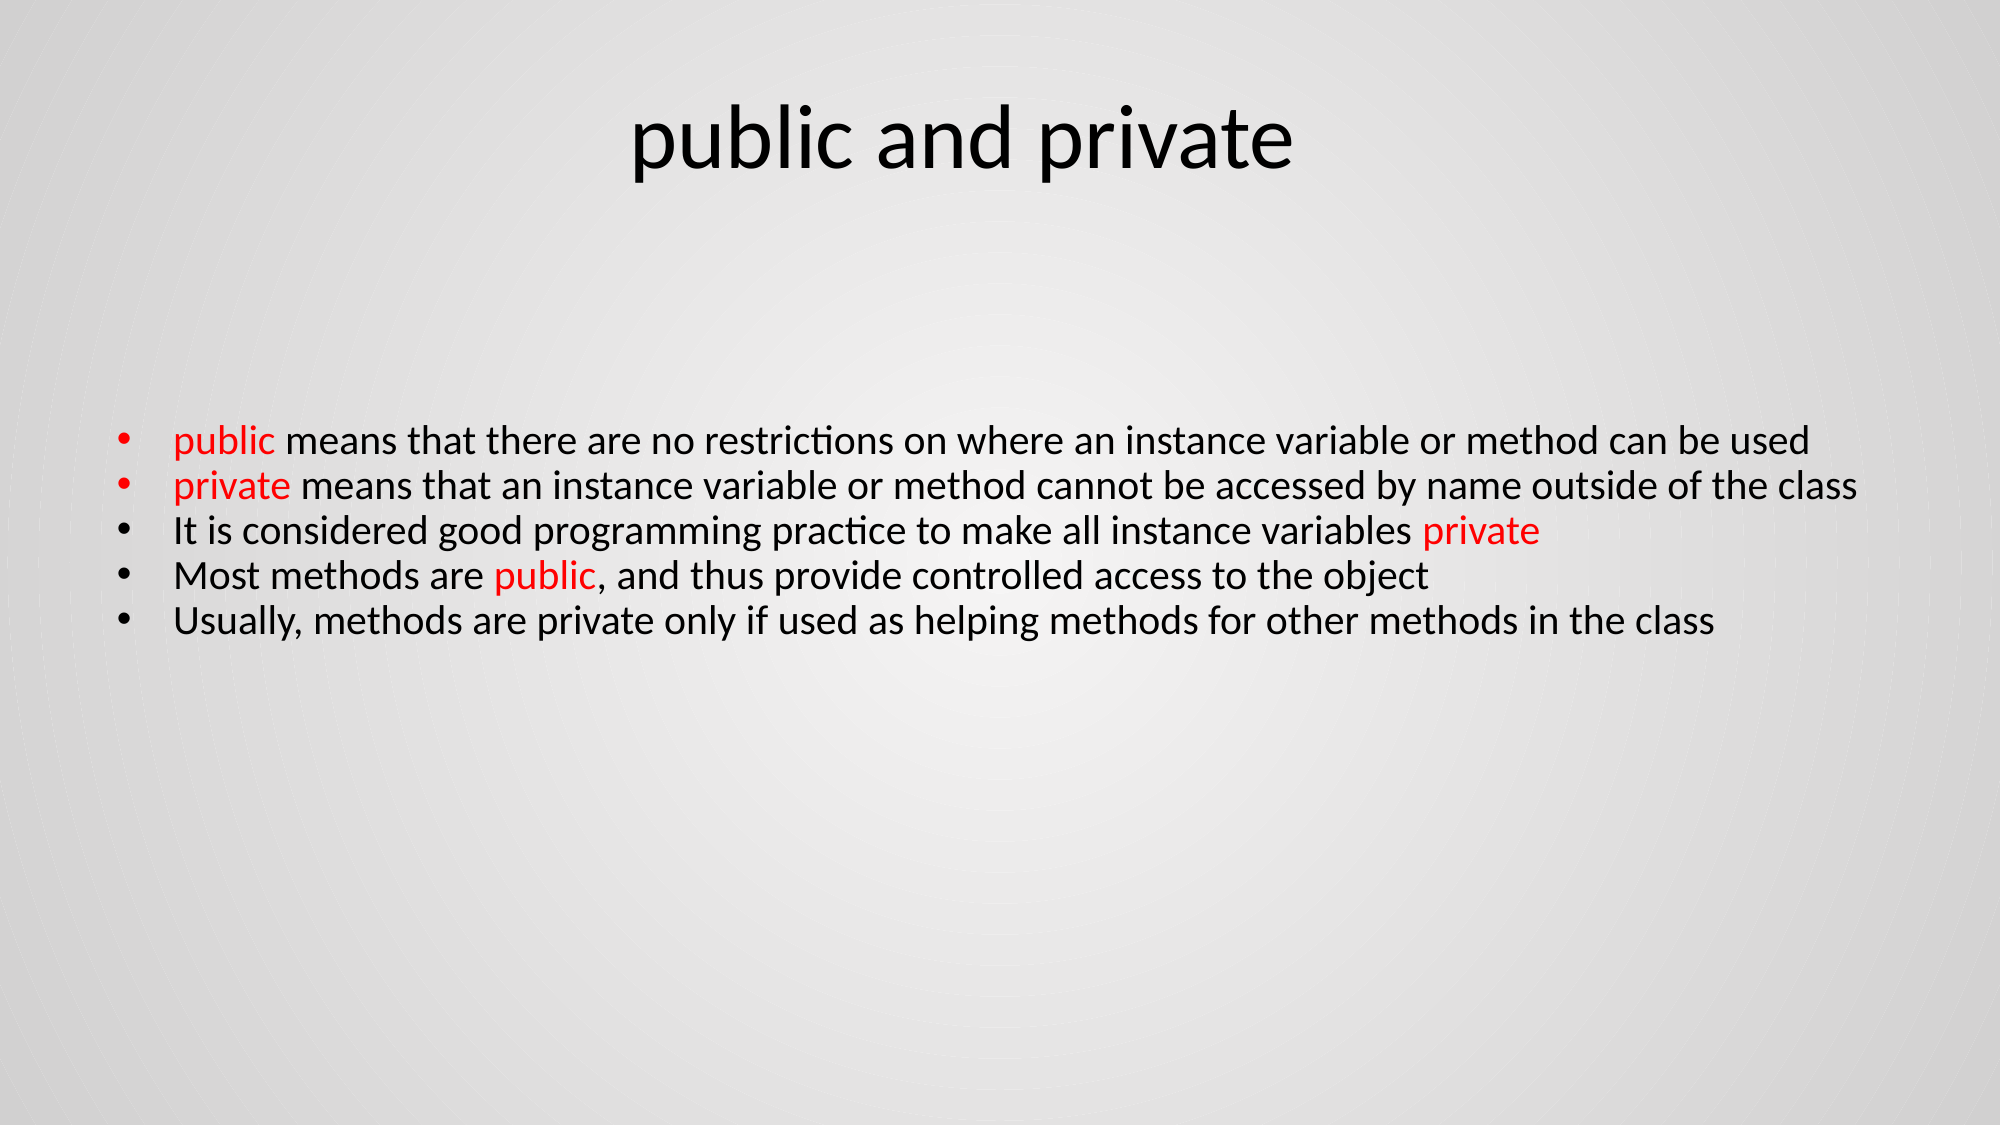

# public and private

public means that there are no restrictions on where an instance variable or method can be used
private means that an instance variable or method cannot be accessed by name outside of the class
It is considered good programming practice to make all instance variables private
Most methods are public, and thus provide controlled access to the object
Usually, methods are private only if used as helping methods for other methods in the class